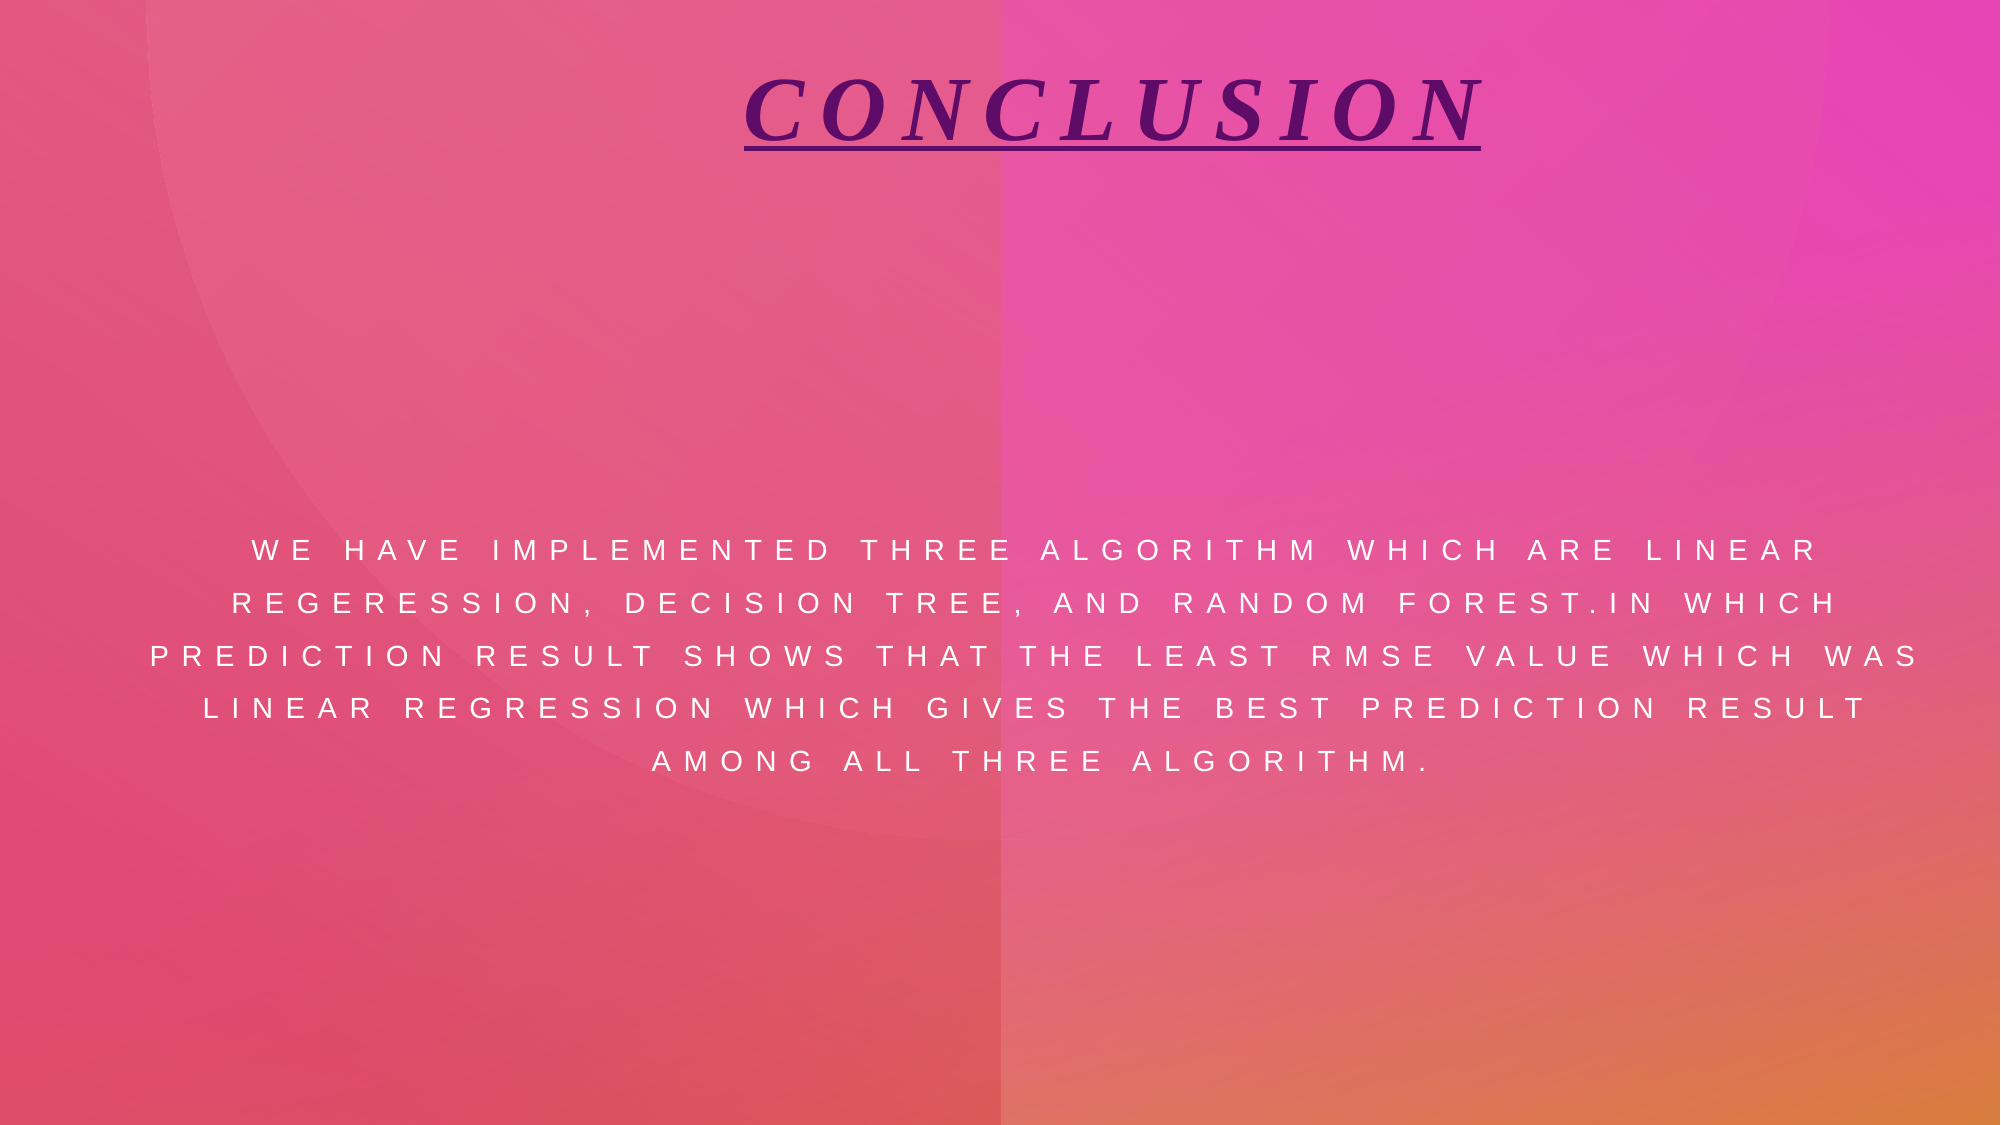

# Conclusion
We Have implemented three algorithm which are linear regeression, decision tree, and random forest.in which prediction result shows that the least RMSE value which was linear regression which gives the best prediction result among all three algorithm.